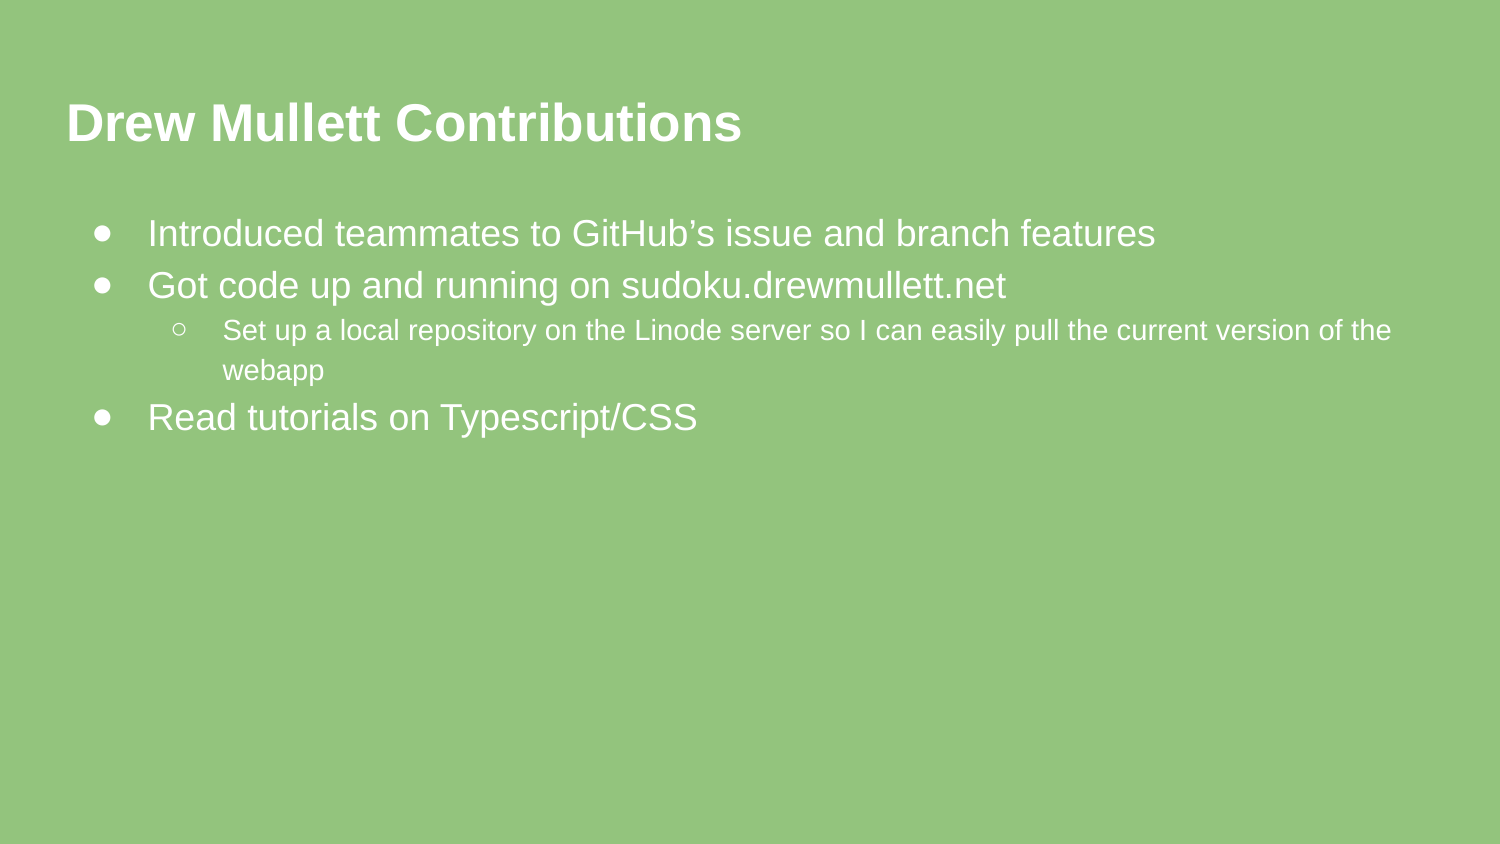

# Drew Mullett Contributions

Introduced teammates to GitHub’s issue and branch features
Got code up and running on sudoku.drewmullett.net
Set up a local repository on the Linode server so I can easily pull the current version of the webapp
Read tutorials on Typescript/CSS